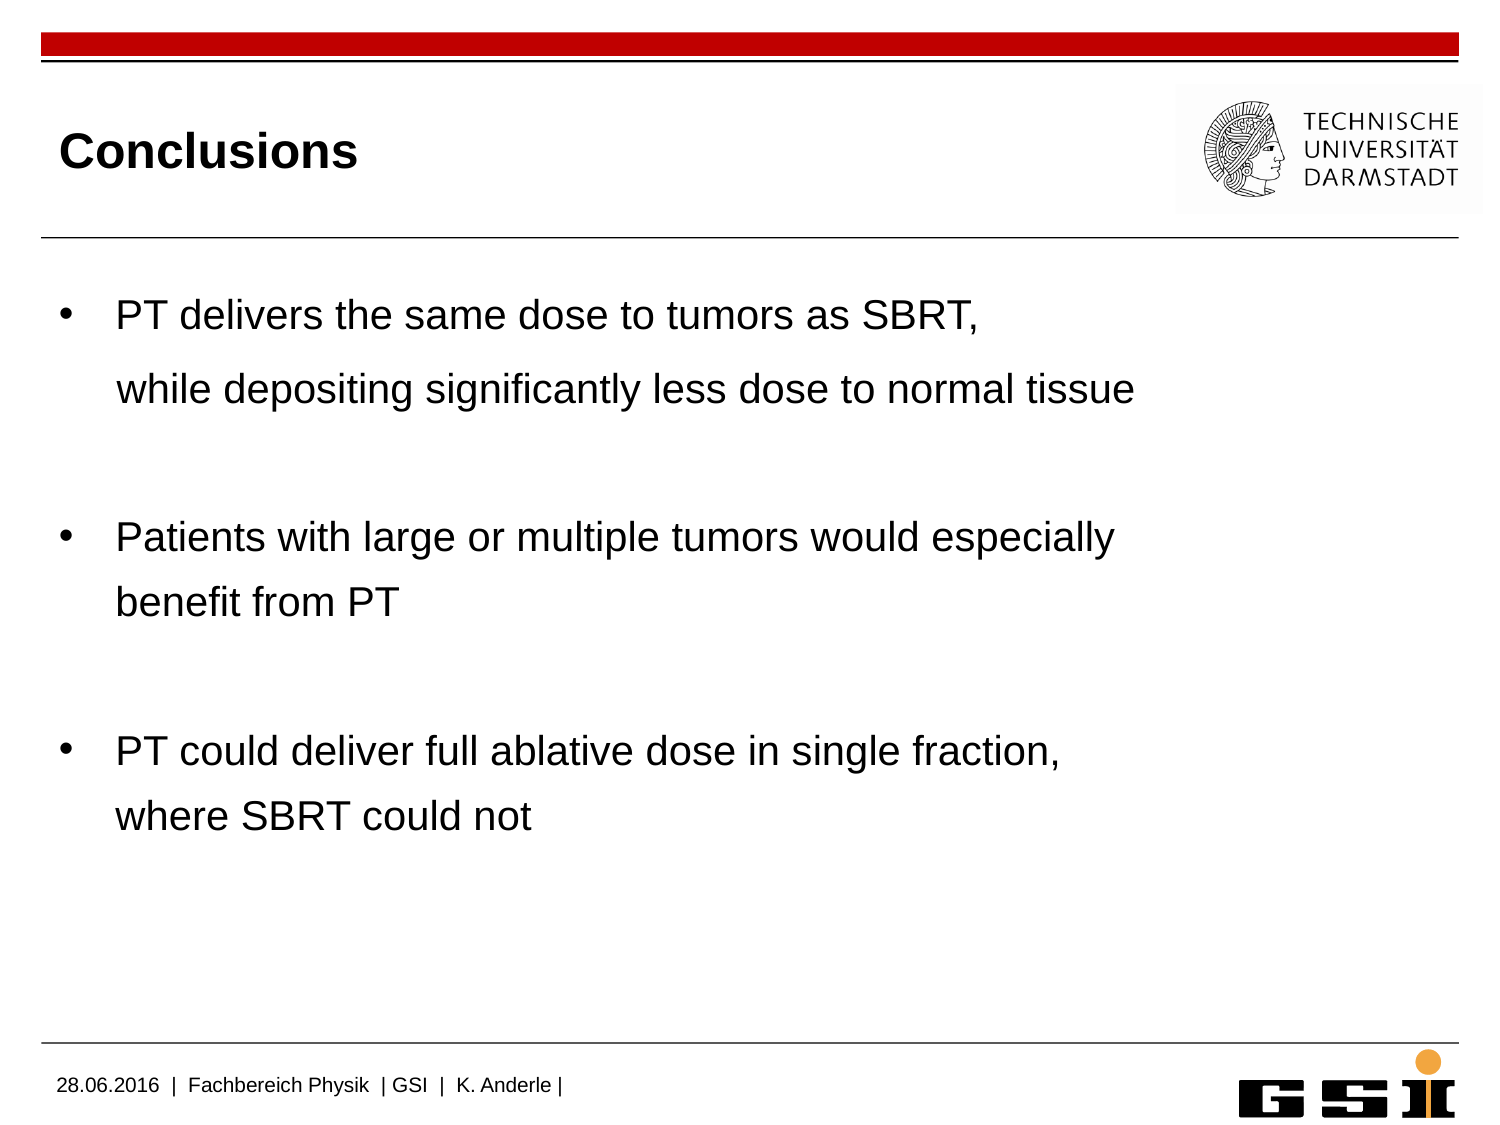

# Conclusions
PT delivers the same dose to tumors as SBRT,
     while depositing significantly less dose to normal tissue

Patients with large or multiple tumors would especially benefit from PT

PT could deliver full ablative dose in single fraction, where SBRT could not